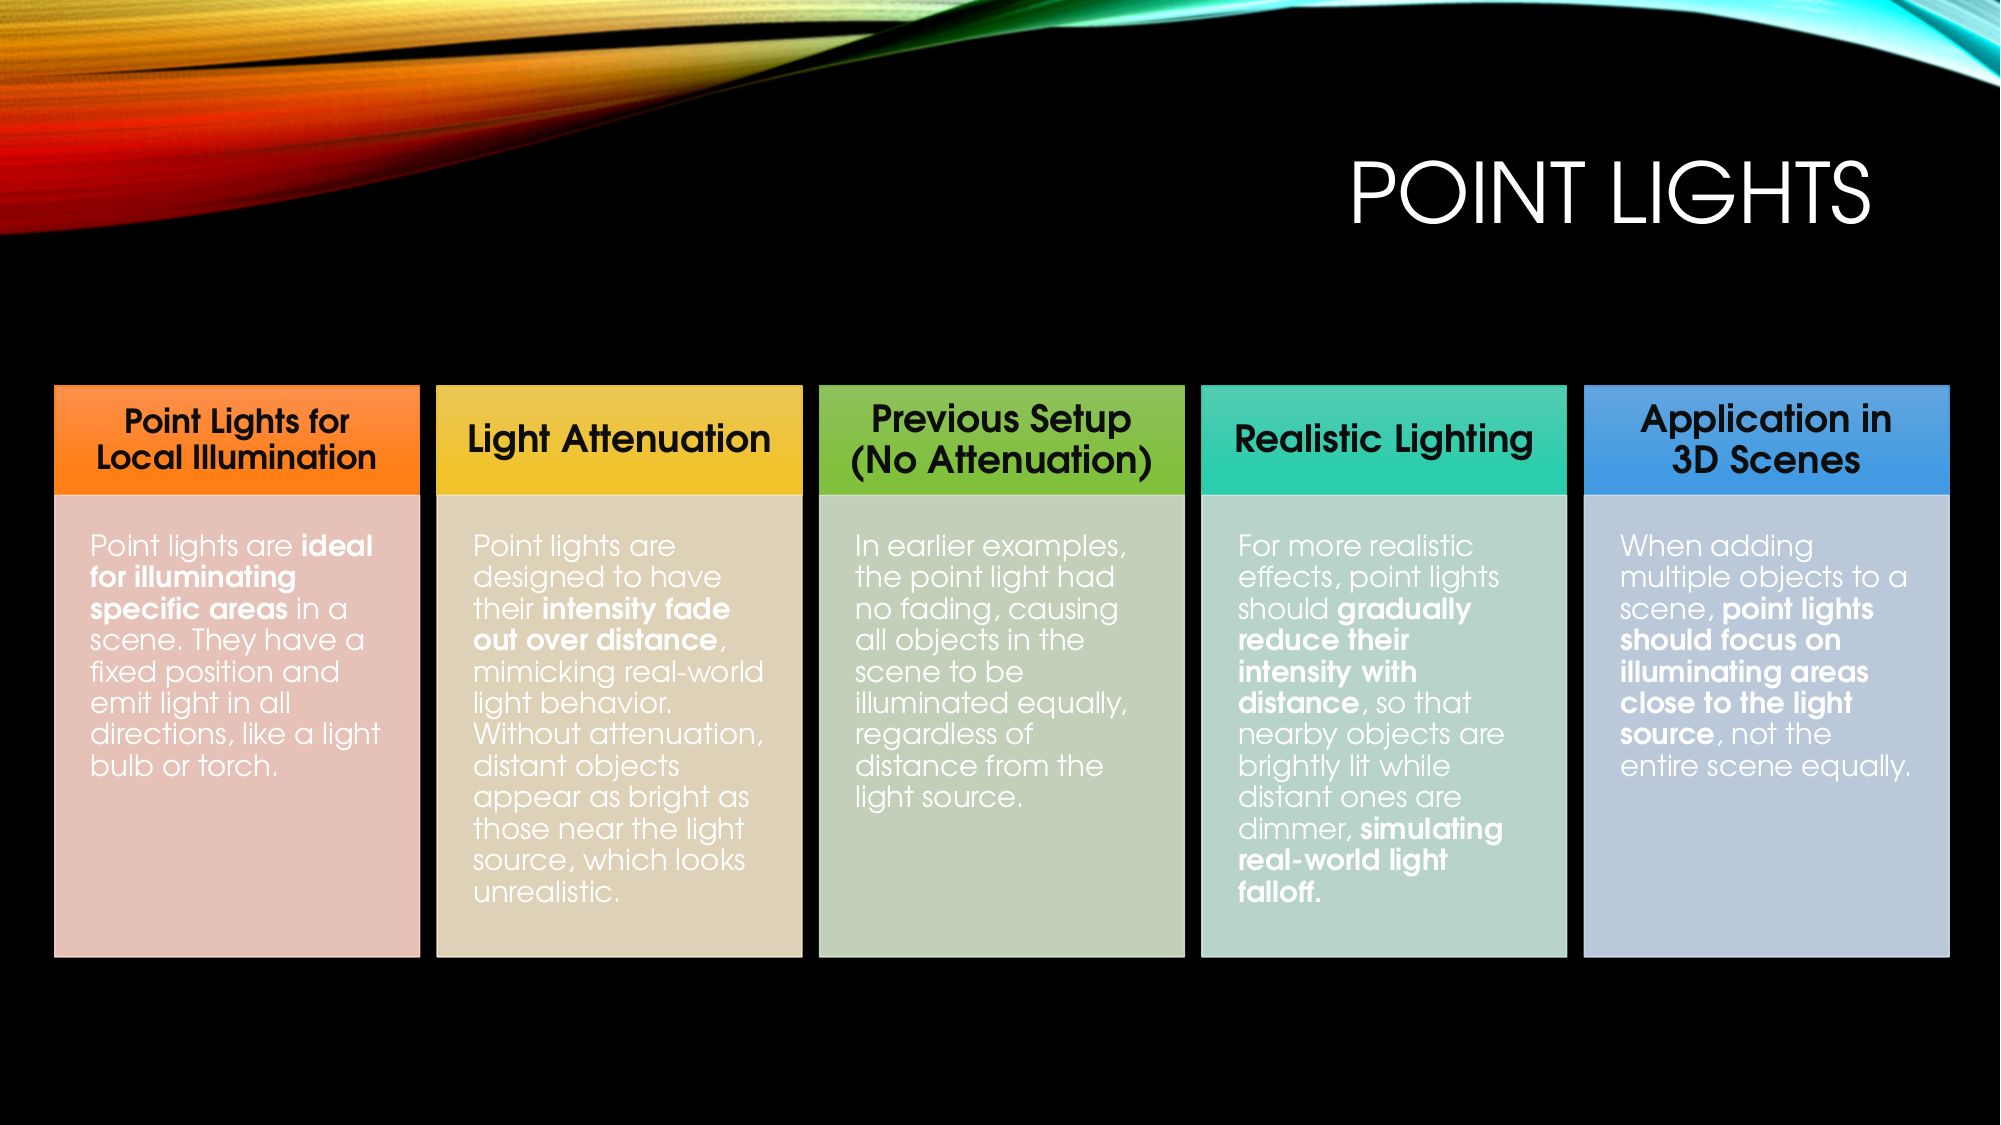

# Point lights
Point Lights for Local Illumination
Point lights are ideal for illuminating specific areas in a scene. They have a fixed position and emit light in all directions, like a light bulb or torch.
Light Attenuation
Point lights are designed to have their intensity fade out over distance, mimicking real-world light behavior. Without attenuation, distant objects appear as bright as those near the light source, which looks unrealistic.
Previous Setup (No Attenuation)
In earlier examples, the point light had no fading, causing all objects in the scene to be illuminated equally, regardless of distance from the light source.
Realistic Lighting
For more realistic effects, point lights should gradually reduce their intensity with distance, so that nearby objects are brightly lit while distant ones are dimmer, simulating real-world light falloff.
Application in 3D Scenes
When adding multiple objects to a scene, point lights should focus on illuminating areas close to the light source, not the entire scene equally.